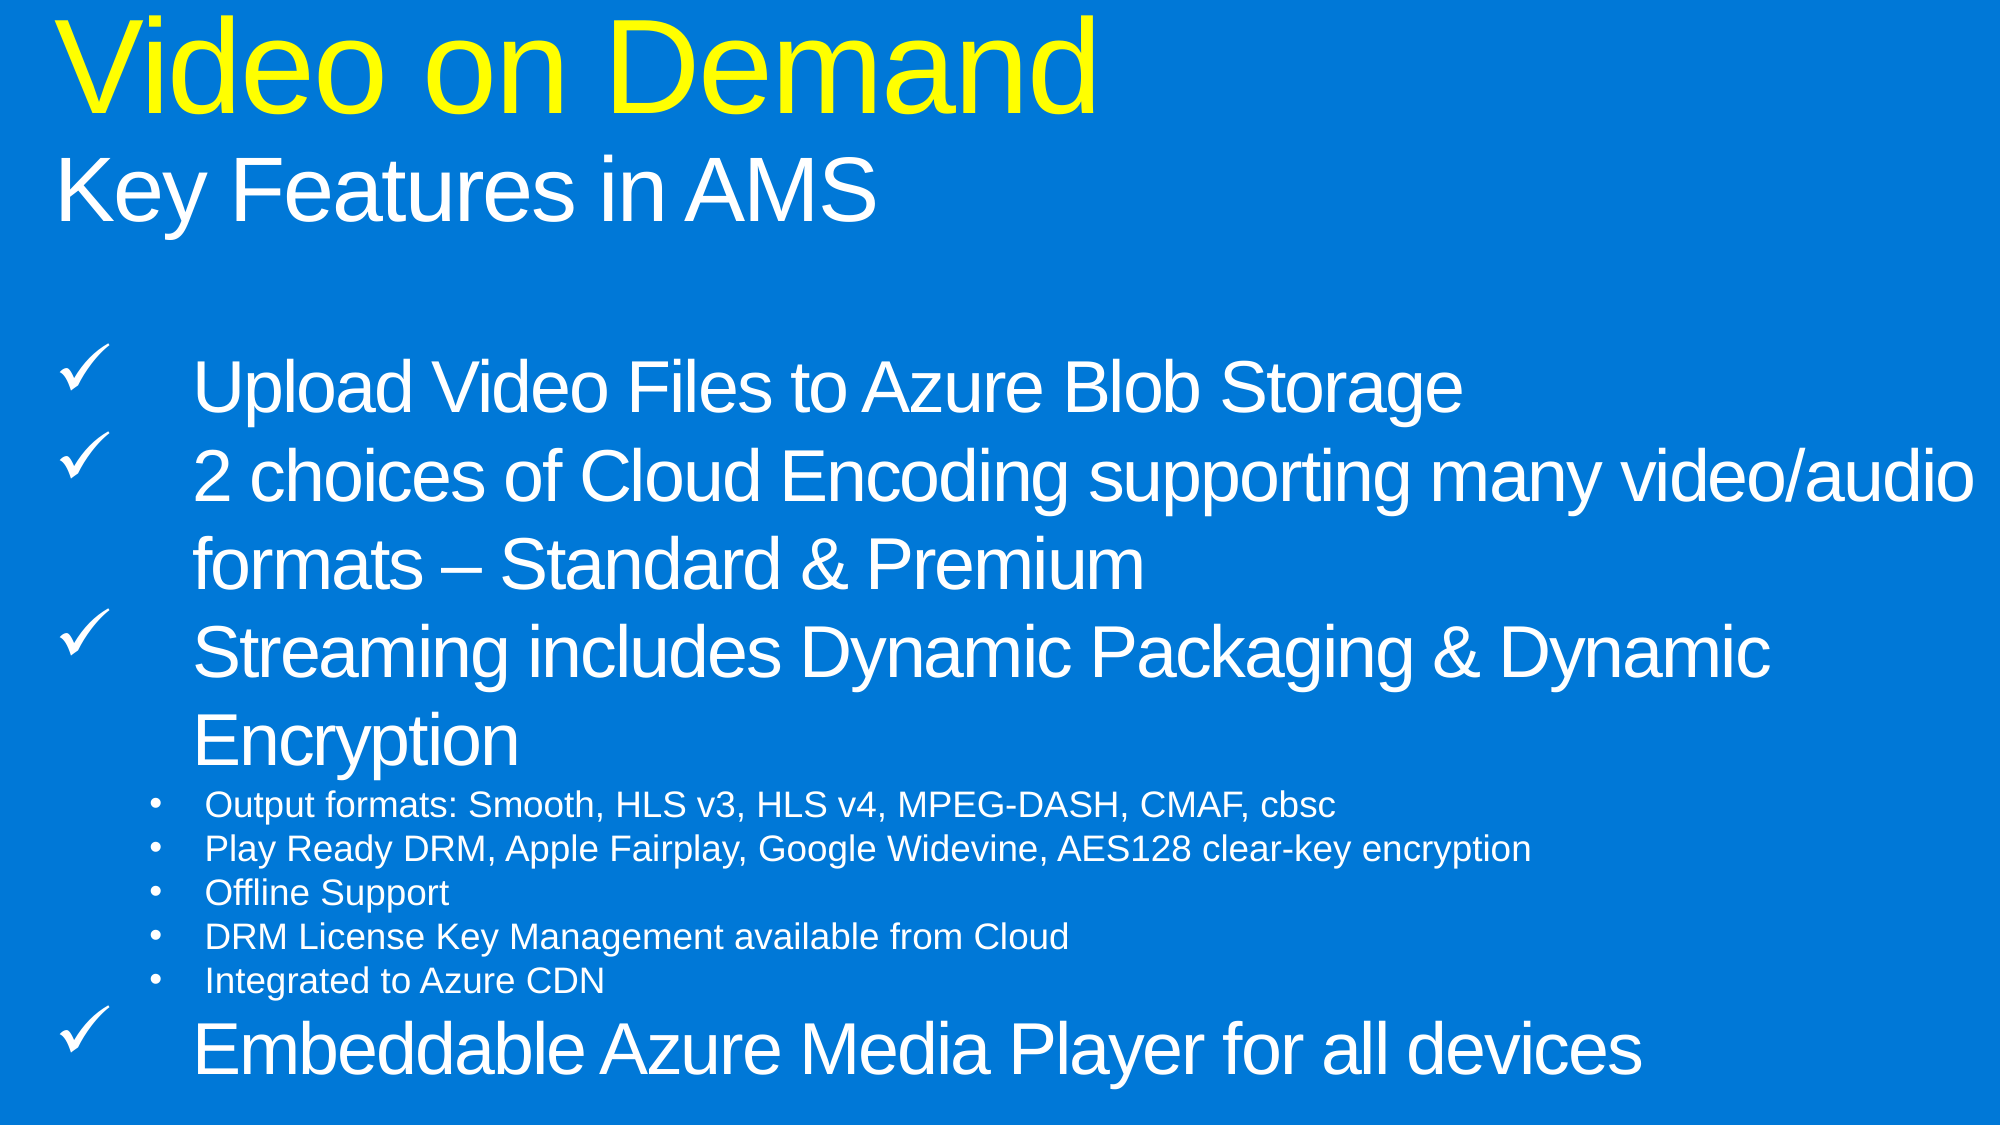

Video on Demand
Key Features in AMS

Upload Video Files to Azure Blob Storage
2 choices of Cloud Encoding supporting many video/audio formats – Standard & Premium
Streaming includes Dynamic Packaging & Dynamic Encryption
Output formats: Smooth, HLS v3, HLS v4, MPEG-DASH, CMAF, cbsc
Play Ready DRM, Apple Fairplay, Google Widevine, AES128 clear-key encryption
Offline Support
DRM License Key Management available from Cloud
Integrated to Azure CDN
Embeddable Azure Media Player for all devices